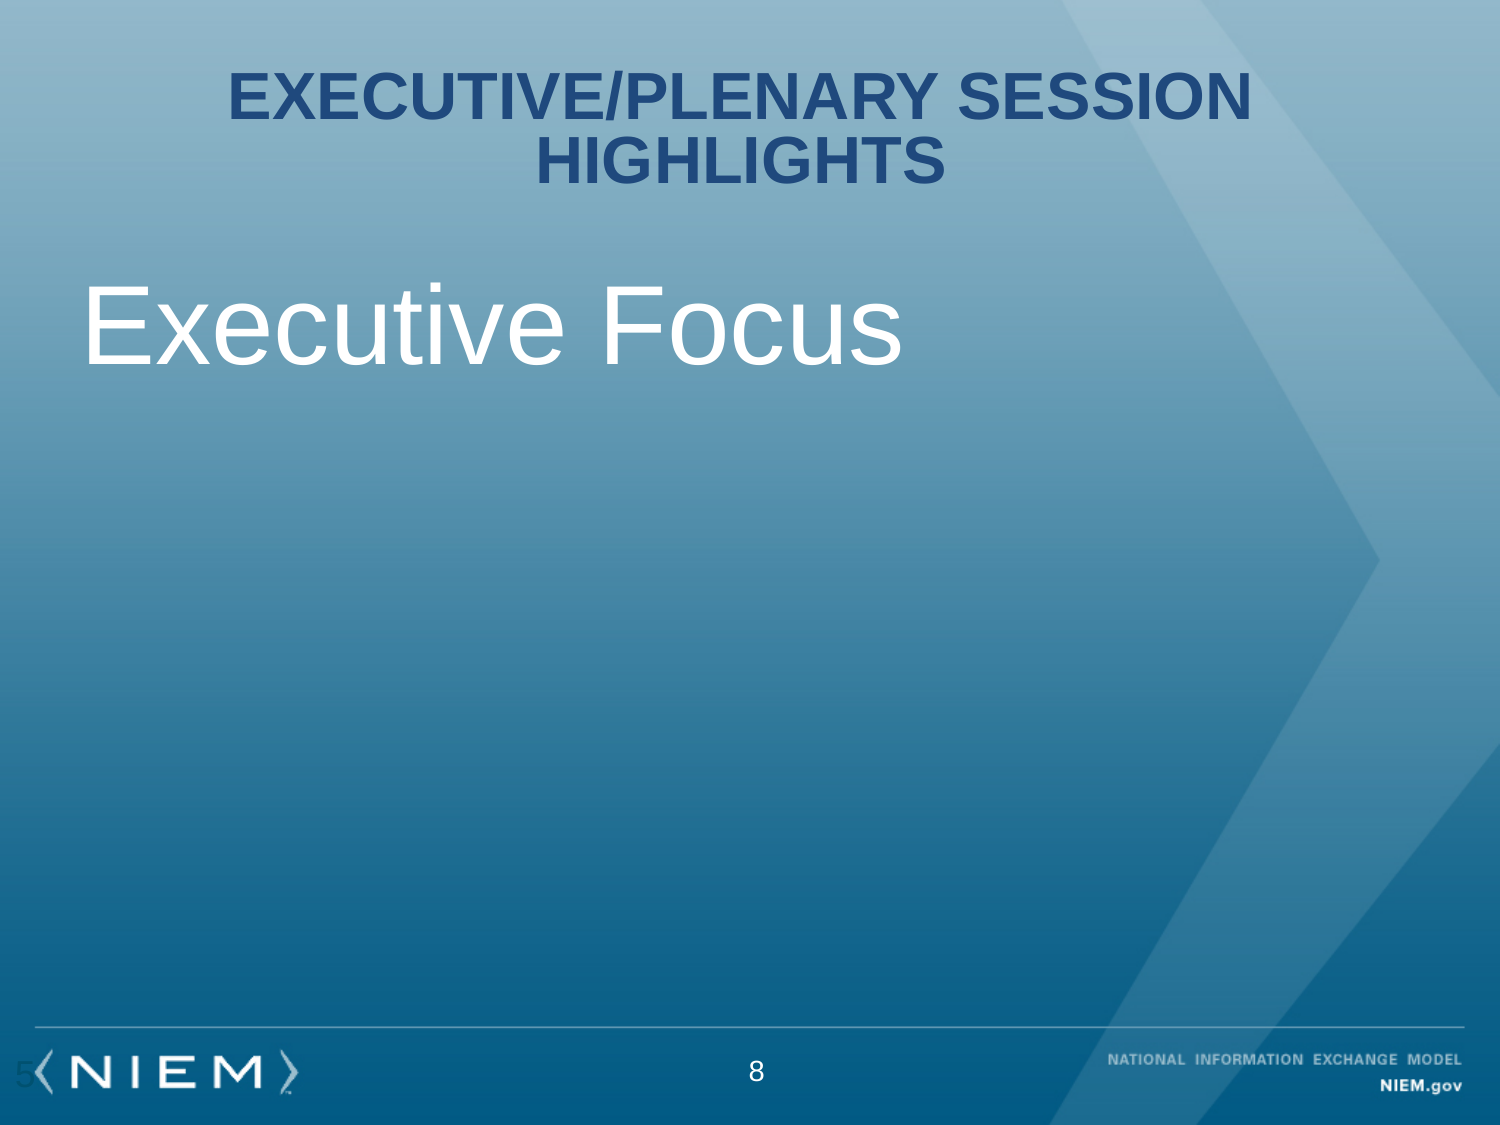

Executive/Plenary Session
Highlights
Executive Focus
5
8